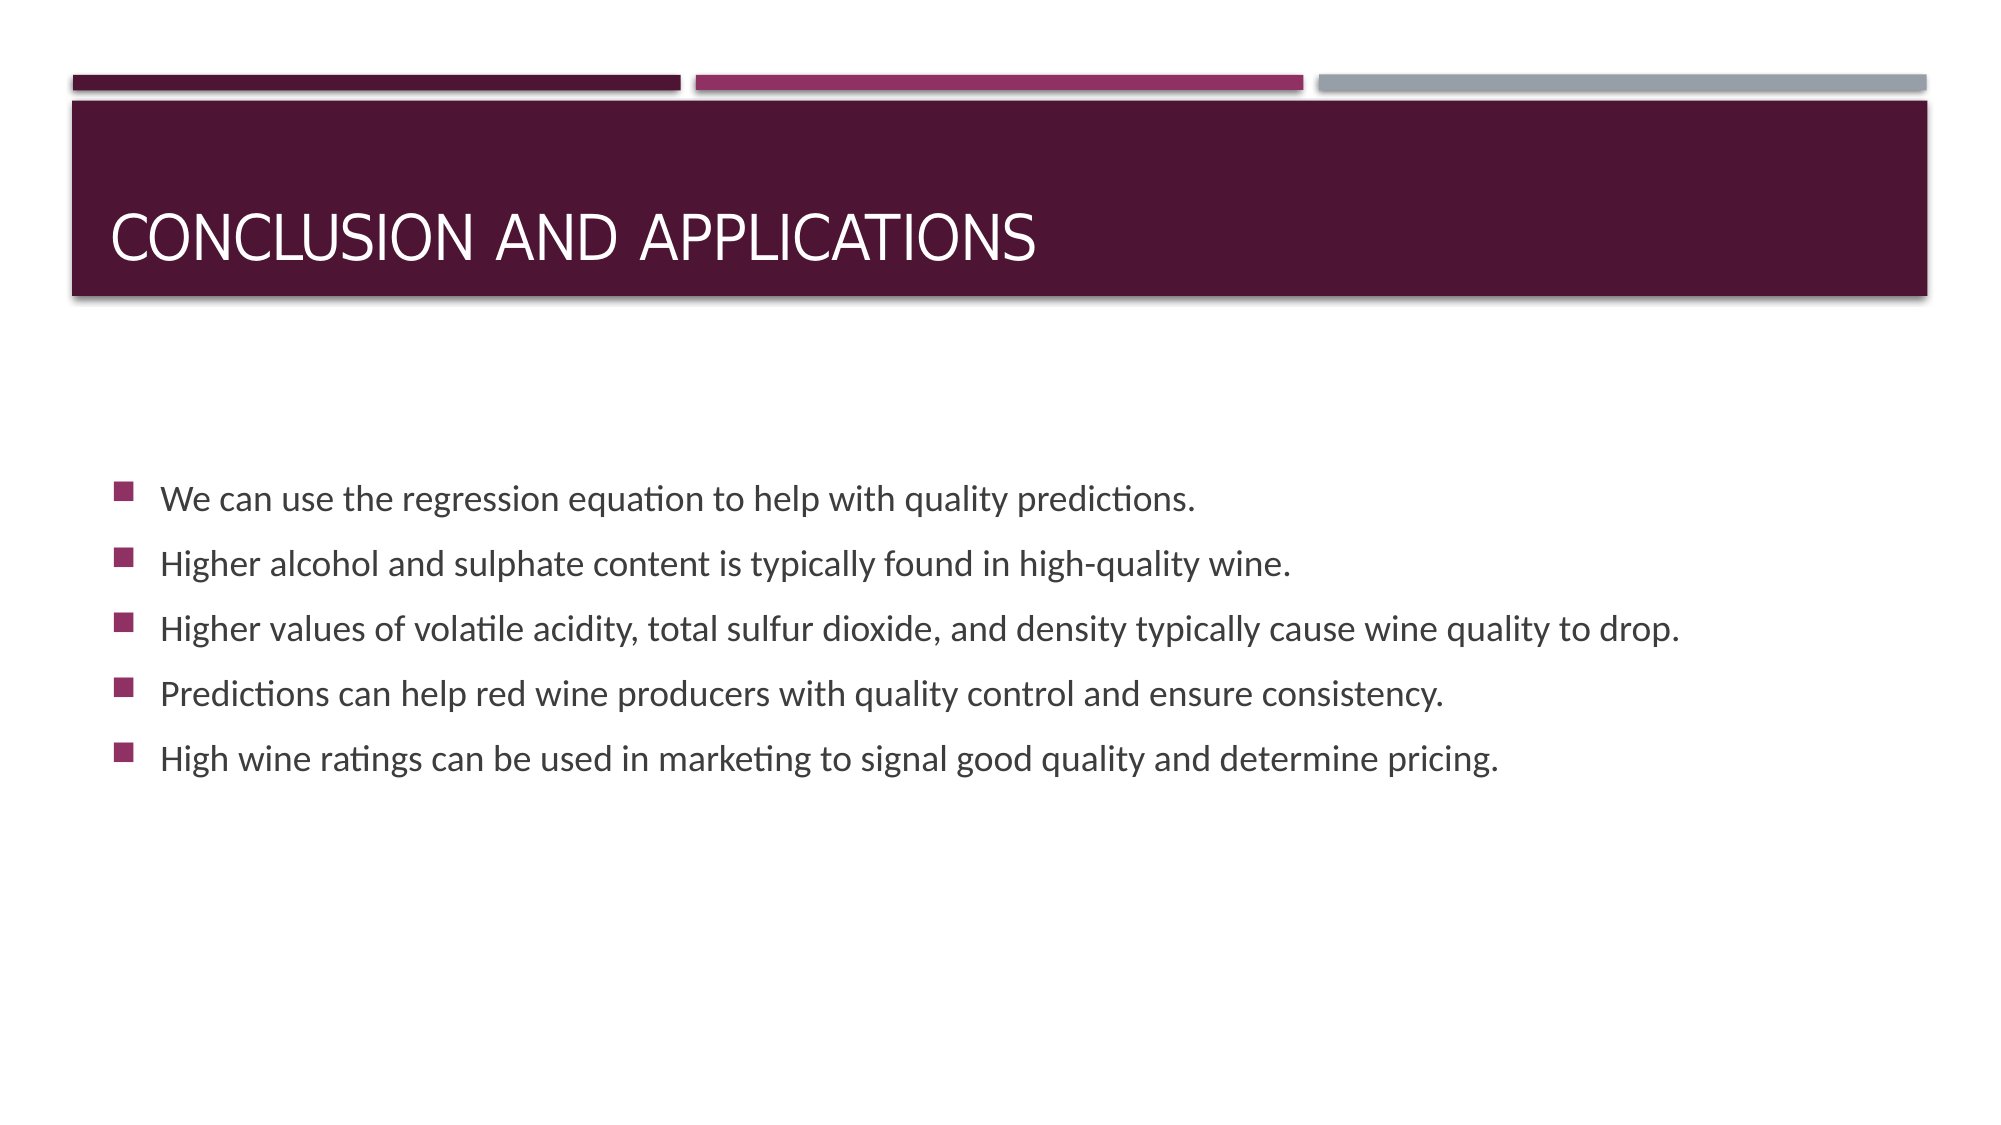

# Conclusion and applications
We can use the regression equation to help with quality predictions.
Higher alcohol and sulphate content is typically found in high-quality wine.
Higher values of volatile acidity, total sulfur dioxide, and density typically cause wine quality to drop.
Predictions can help red wine producers with quality control and ensure consistency.
High wine ratings can be used in marketing to signal good quality and determine pricing.